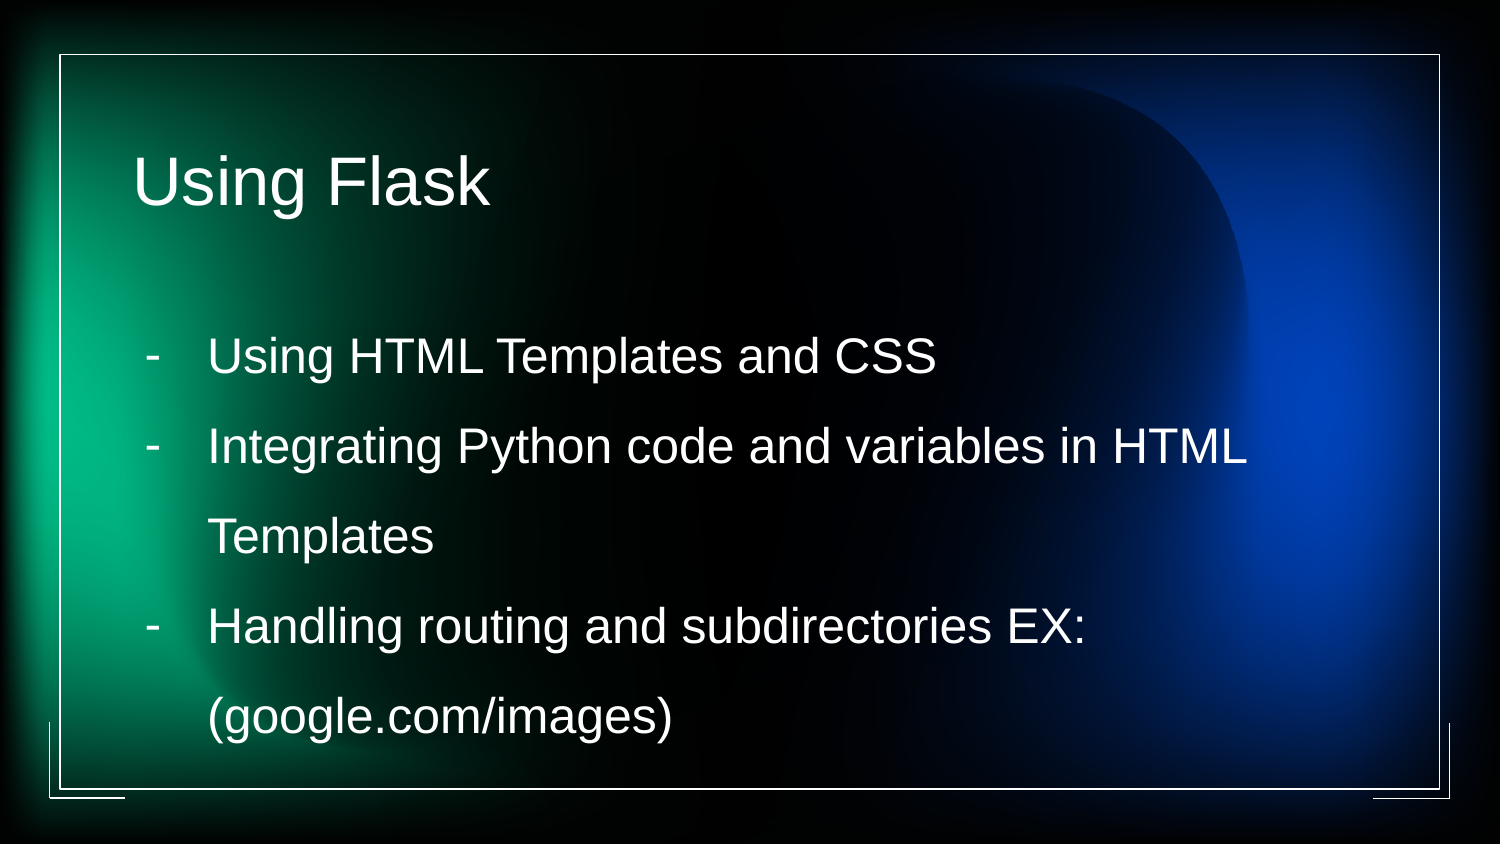

# Using Flask
Using HTML Templates and CSS
Integrating Python code and variables in HTML Templates
Handling routing and subdirectories EX: (google.com/images)